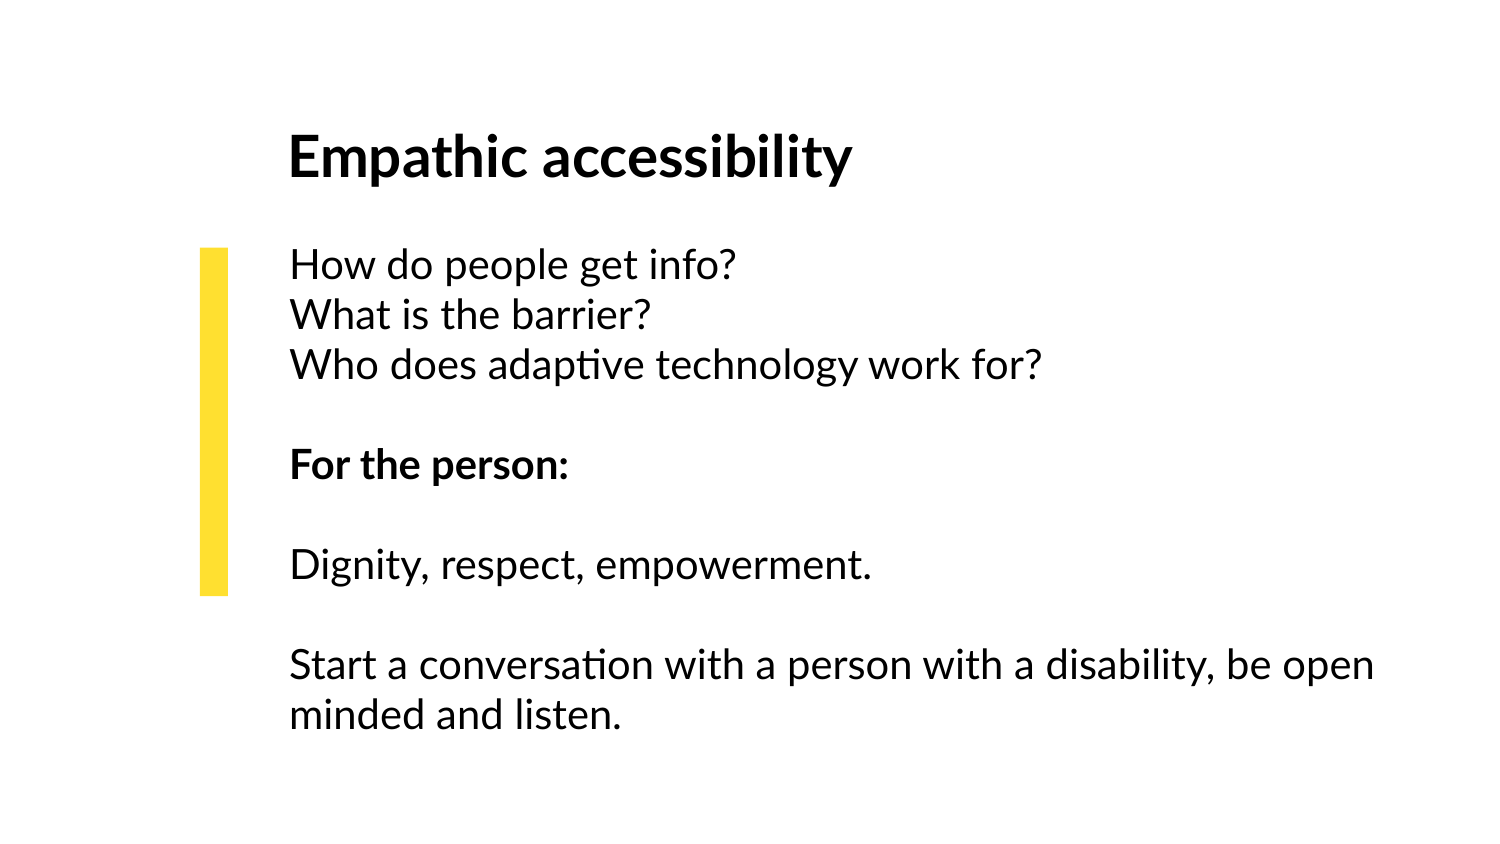

# Empathic accessibility
How do people get info?
What is the barrier?
Who does adaptive technology work for?

For the person:

Dignity, respect, empowerment.
Start a conversation with a person with a disability, be open minded and listen.